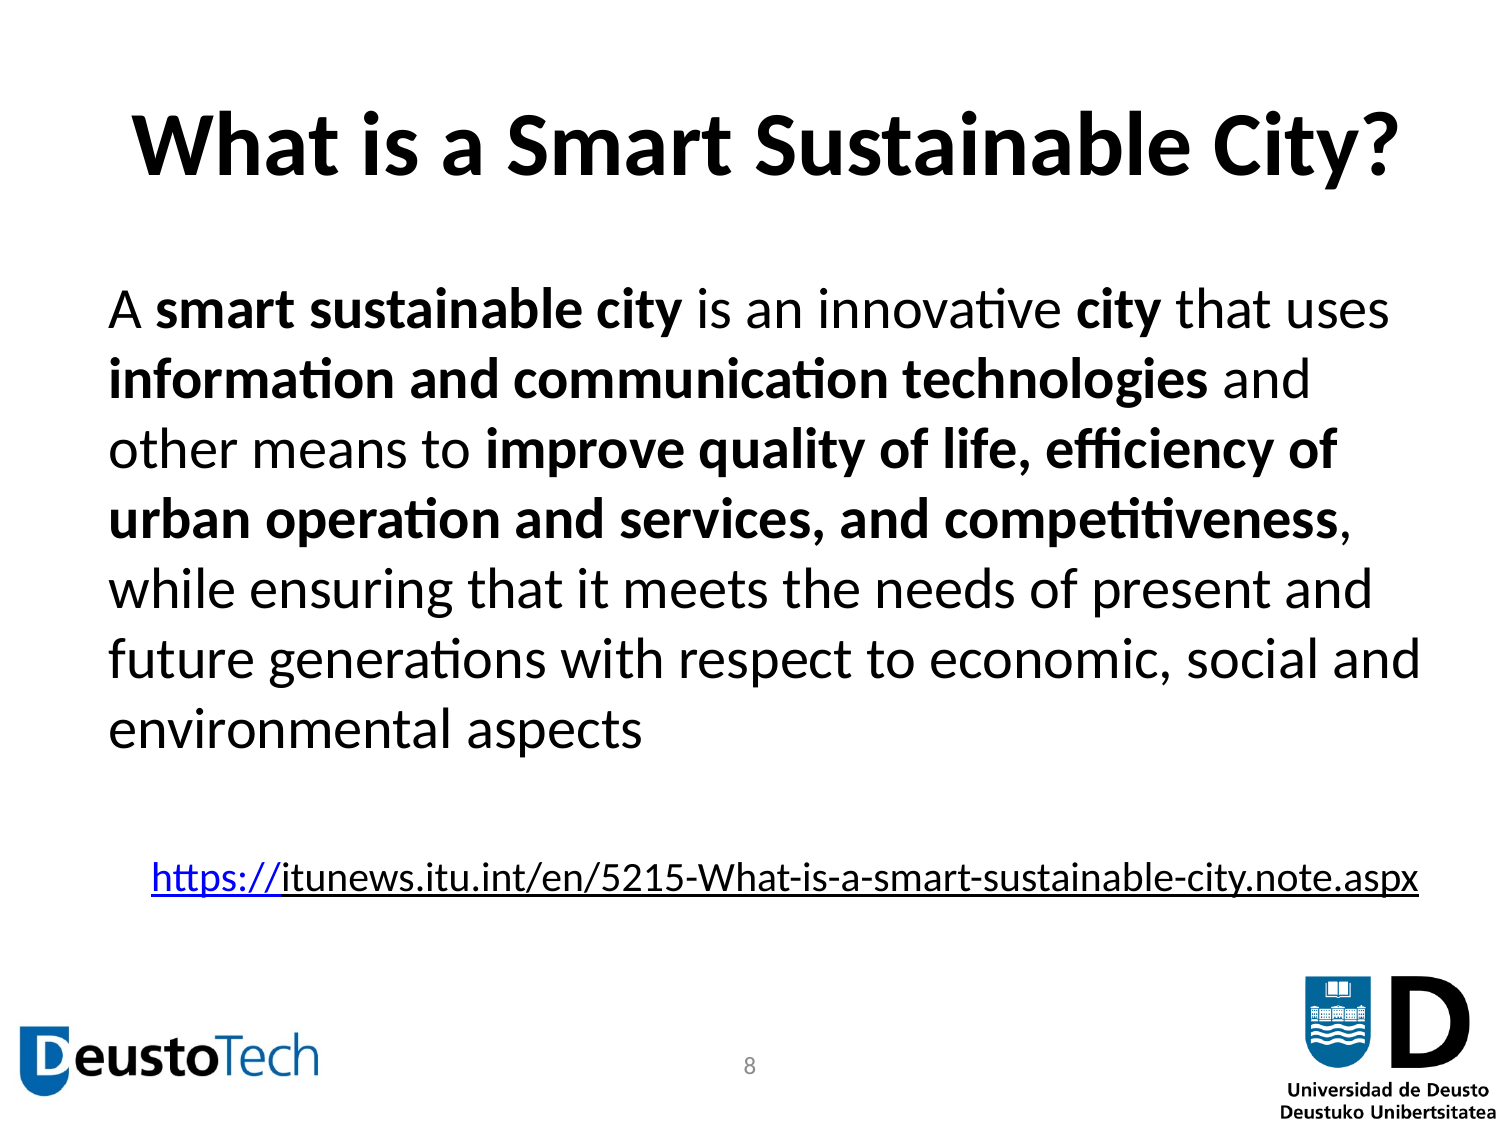

# What is a Smart Sustainable City?
A smart sustainable city is an innovative city that uses information and communication technologies and other means to improve quality of life, efficiency of urban operation and services, and competitiveness, while ensuring that it meets the needs of present and future generations with respect to economic, social and environmental aspects

https://itunews.itu.int/en/5215-What-is-a-smart-sustainable-city.note.aspx